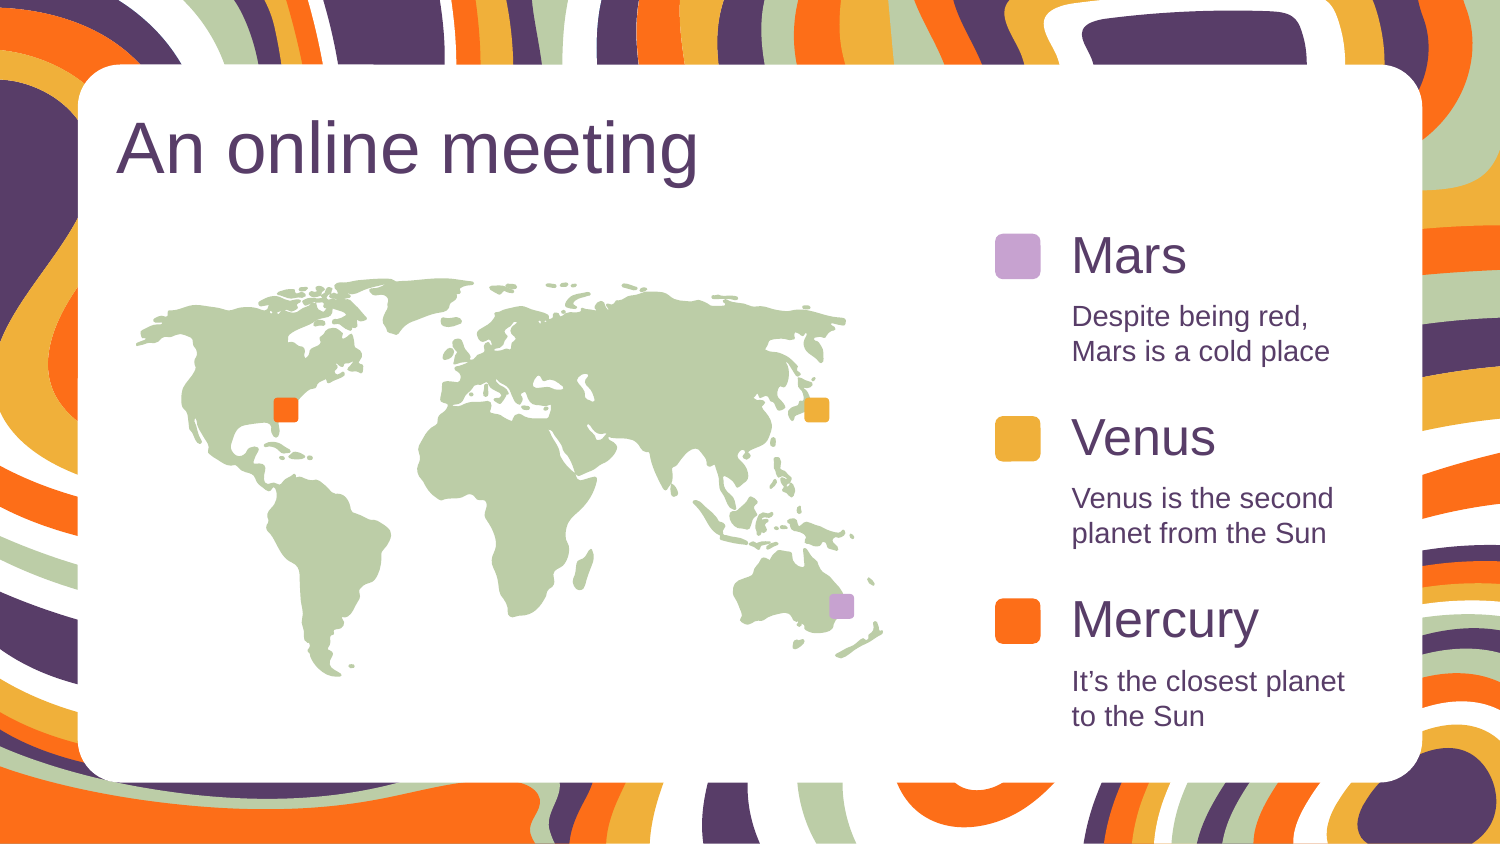

# An online meeting
Mars

Despite being red, Mars is a cold place
Venus

Venus is the second planet from the Sun
Mercury

It’s the closest planet to the Sun